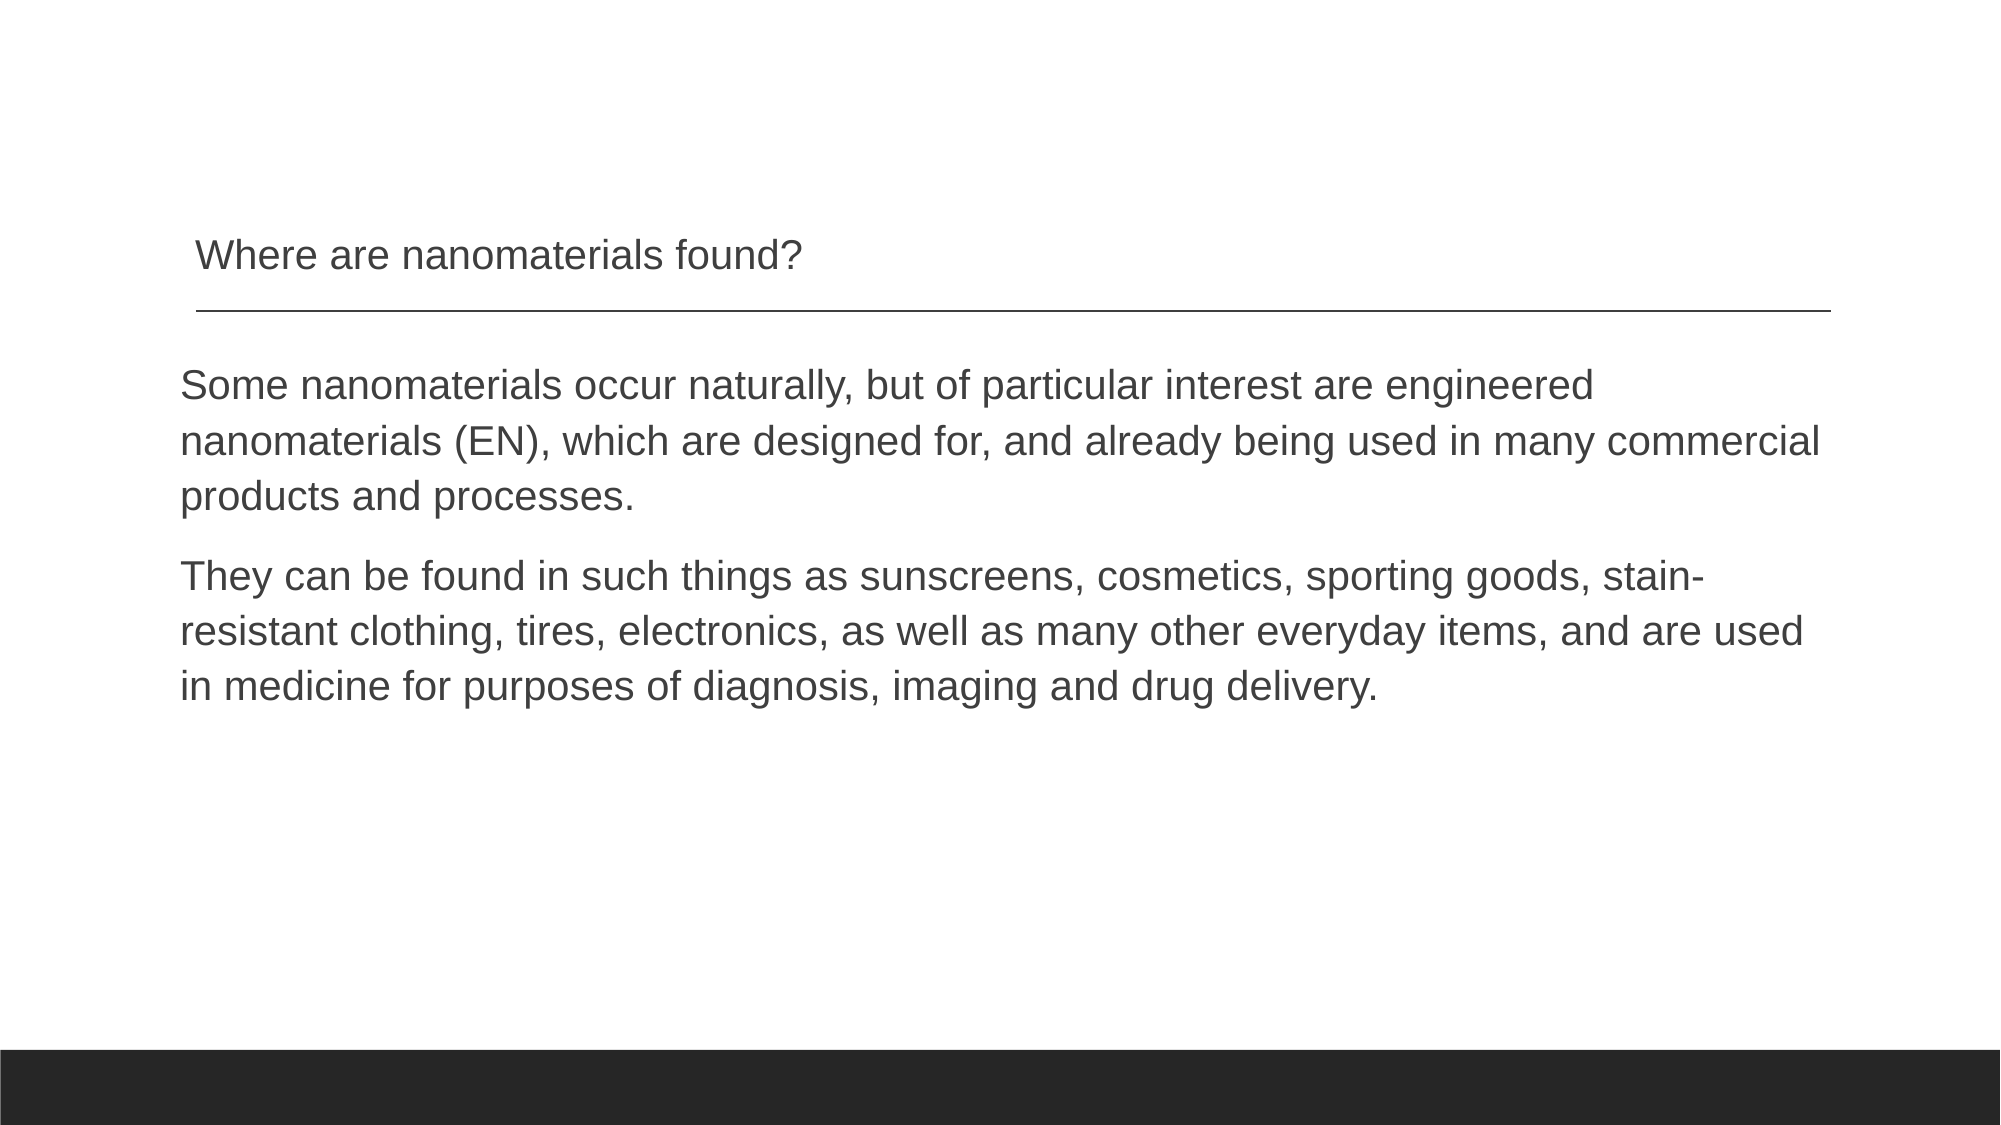

# Where are nanomaterials found?
Some nanomaterials occur naturally, but of particular interest are engineered nanomaterials (EN), which are designed for, and already being used in many commercial products and processes.
They can be found in such things as sunscreens, cosmetics, sporting goods, stain-resistant clothing, tires, electronics, as well as many other everyday items, and are used in medicine for purposes of diagnosis, imaging and drug delivery.